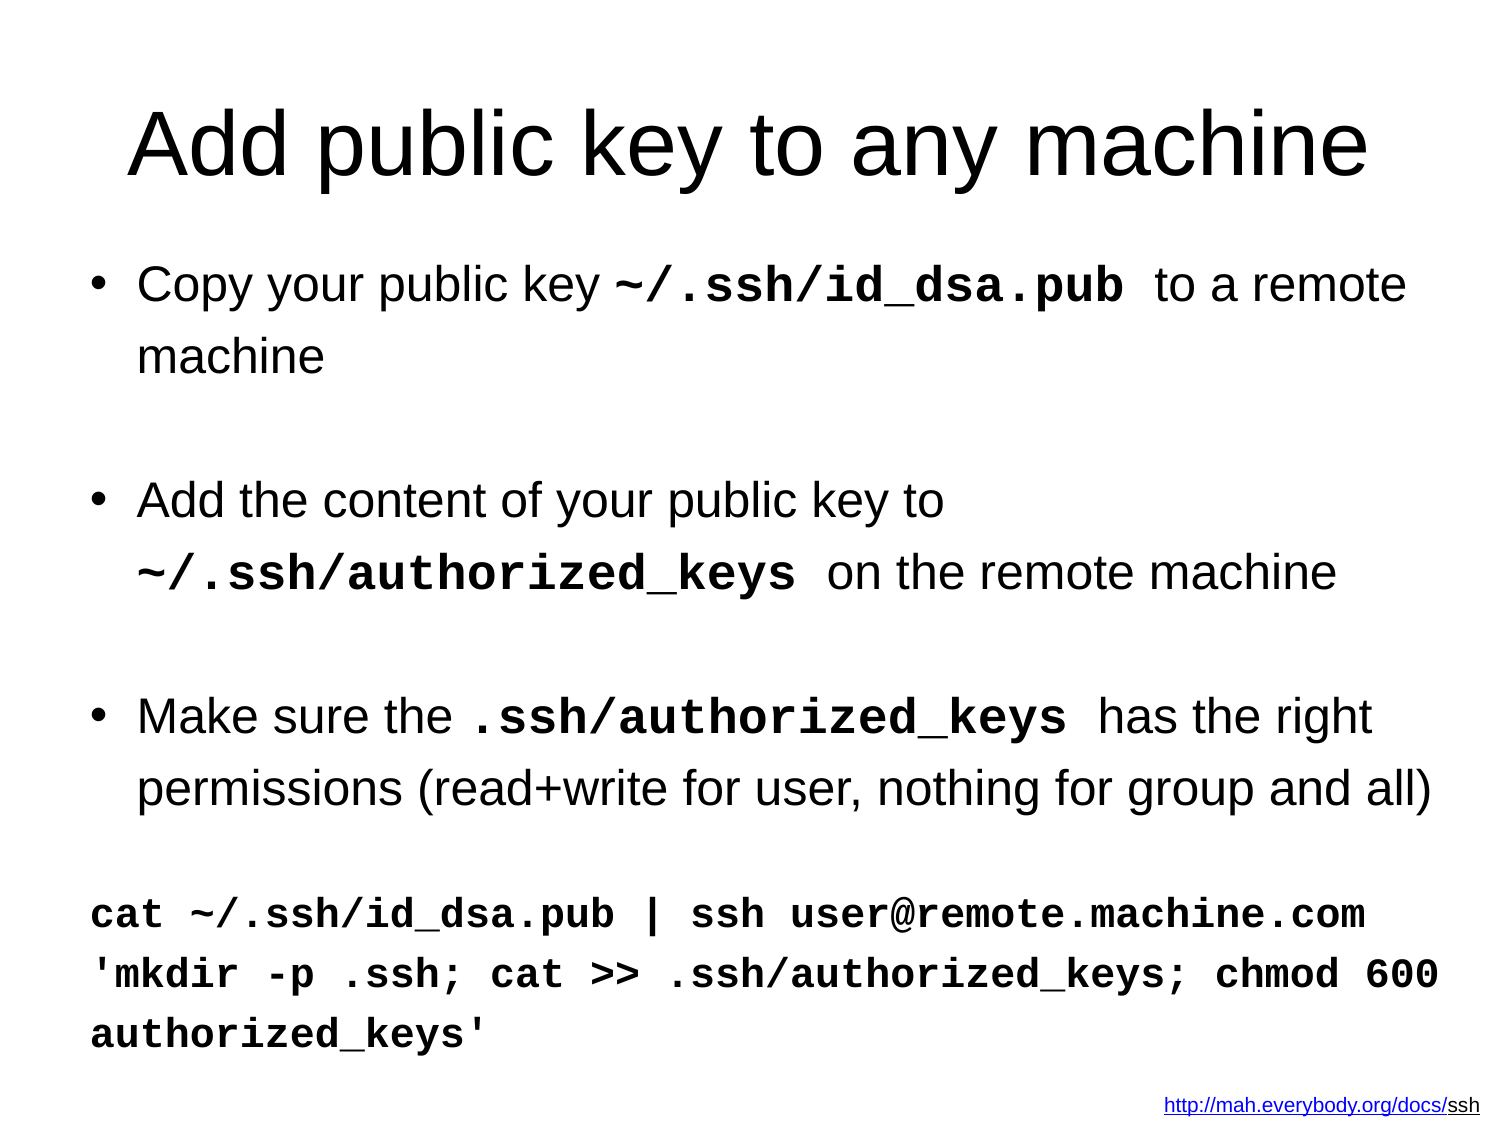

# Add public key to any machine
Copy your public key ~/.ssh/id_dsa.pub to a remote machine

Add the content of your public key to ~/.ssh/authorized_keys on the remote machine

Make sure the .ssh/authorized_keys has the right permissions (read+write for user, nothing for group and all)

cat ~/.ssh/id_dsa.pub | ssh user@remote.machine.com 'mkdir -p .ssh; cat >> .ssh/authorized_keys; chmod 600 authorized_keys'

http://mah.everybody.org/docs/ssh